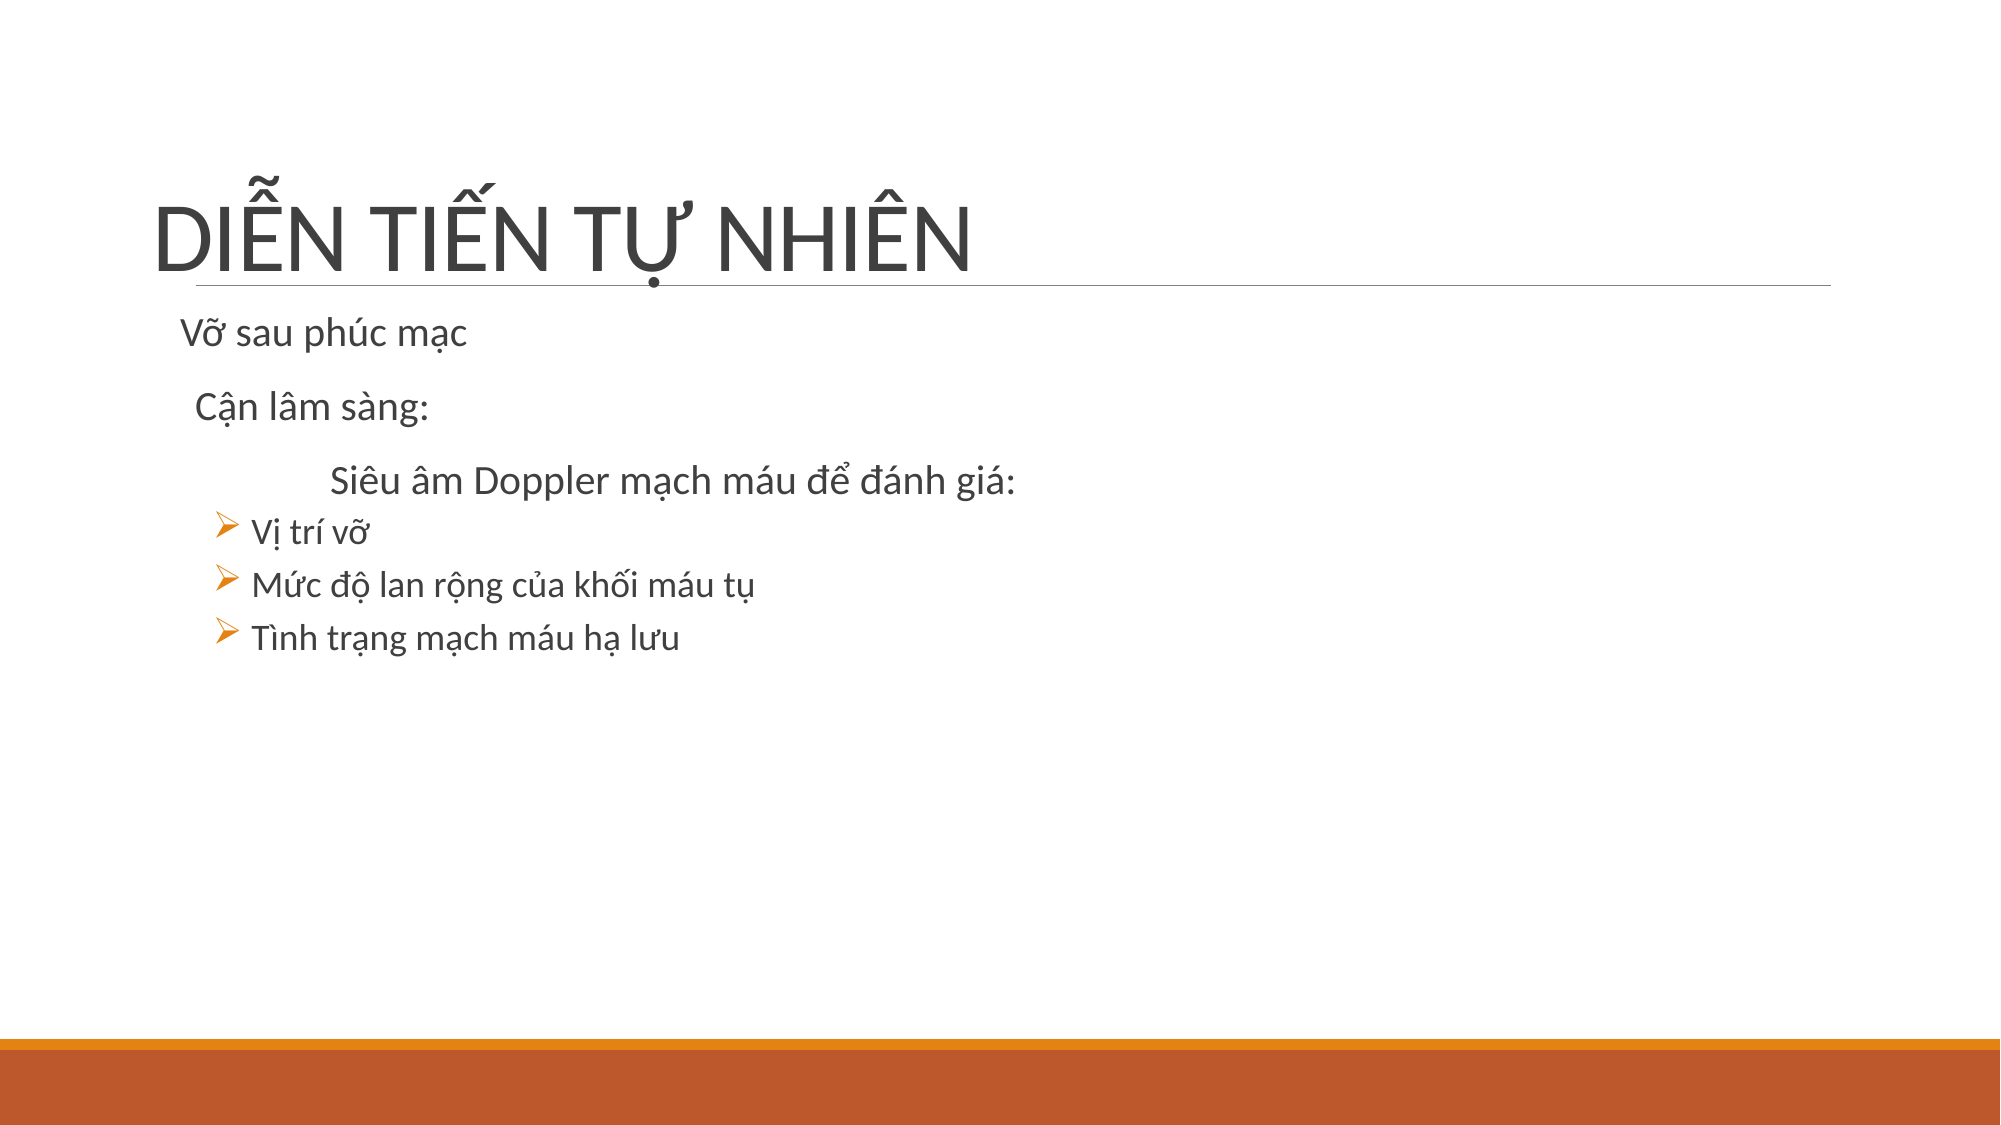

# DIỄN TIẾN TỰ NHIÊN
Vỡ sau phúc mạc
Cận lâm sàng:
	Siêu âm Doppler mạch máu để đánh giá:
 Vị trí vỡ
 Mức độ lan rộng của khối máu tụ
 Tình trạng mạch máu hạ lưu